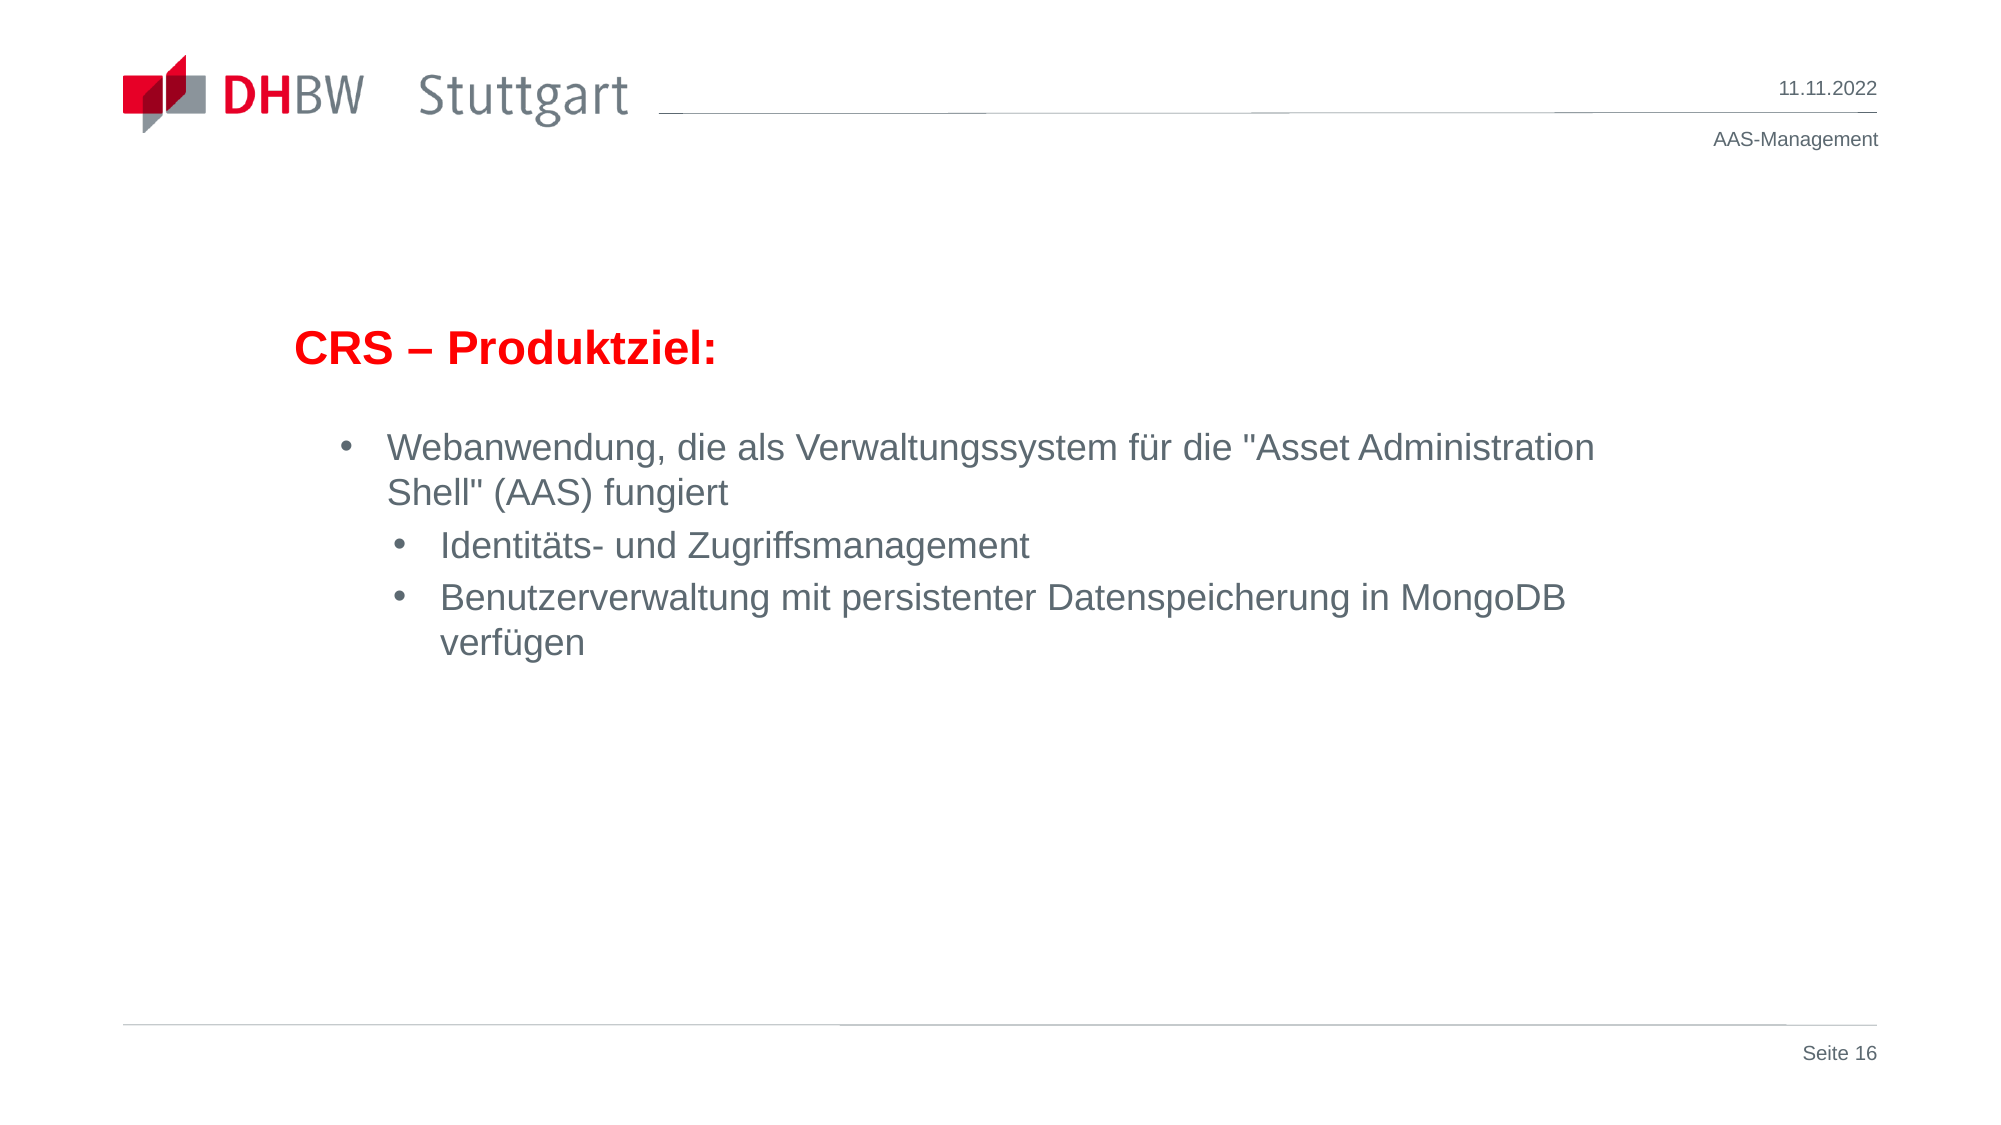

11.11.2022
# CRS
CRS – Produktziel:
Webanwendung, die als Verwaltungssystem für die "Asset Administration Shell" (AAS) fungiert
Identitäts- und Zugriffsmanagement
Benutzerverwaltung mit persistenter Datenspeicherung in MongoDB verfügen
Seite 16